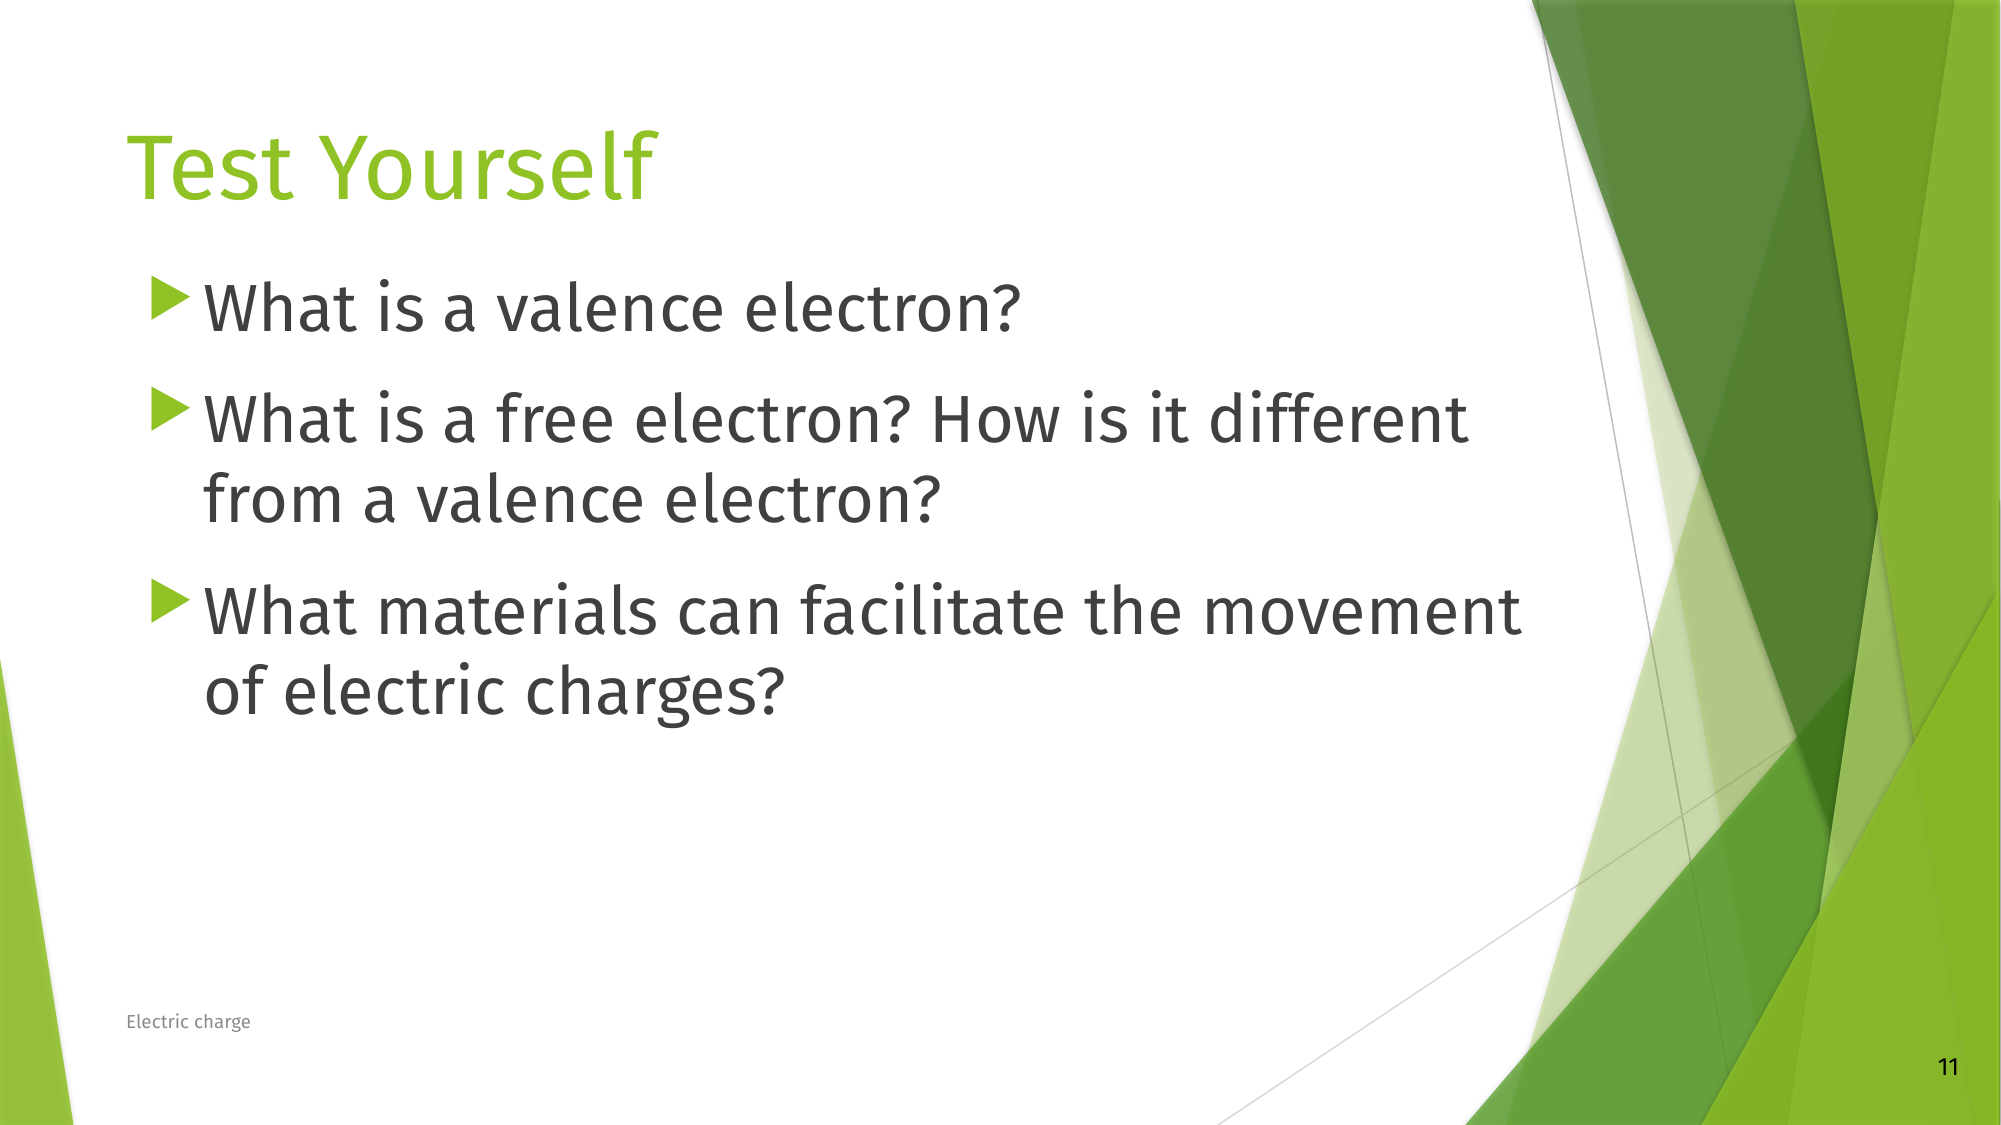

# Test Yourself
What is a valence electron?
What is a free electron? How is it different from a valence electron?
What materials can facilitate the movement of electric charges?
Electric charge
11